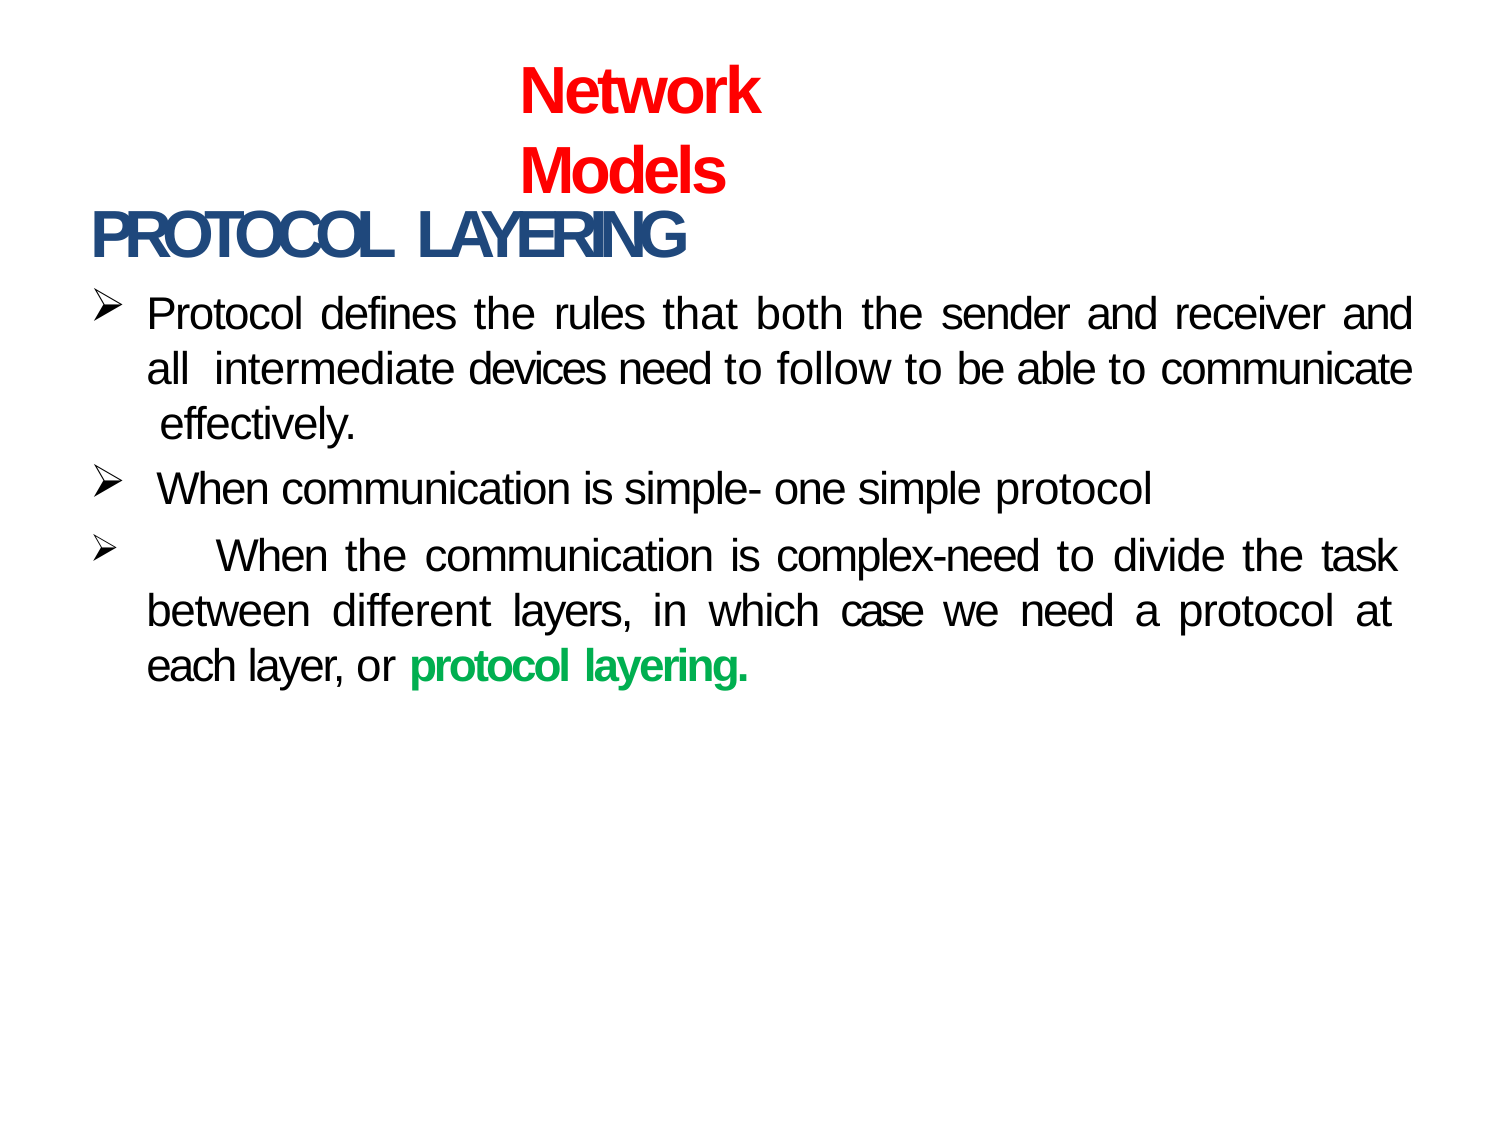

# Network Models
PROTOCOL LAYERING
Protocol defines the rules that both the sender and receiver and all  intermediate devices need to follow to be able to communicate  effectively.
When communication is simple- one simple protocol
	When the communication is complex-need to divide the task  between different layers, in which case we need a protocol at  each layer, or protocol layering.